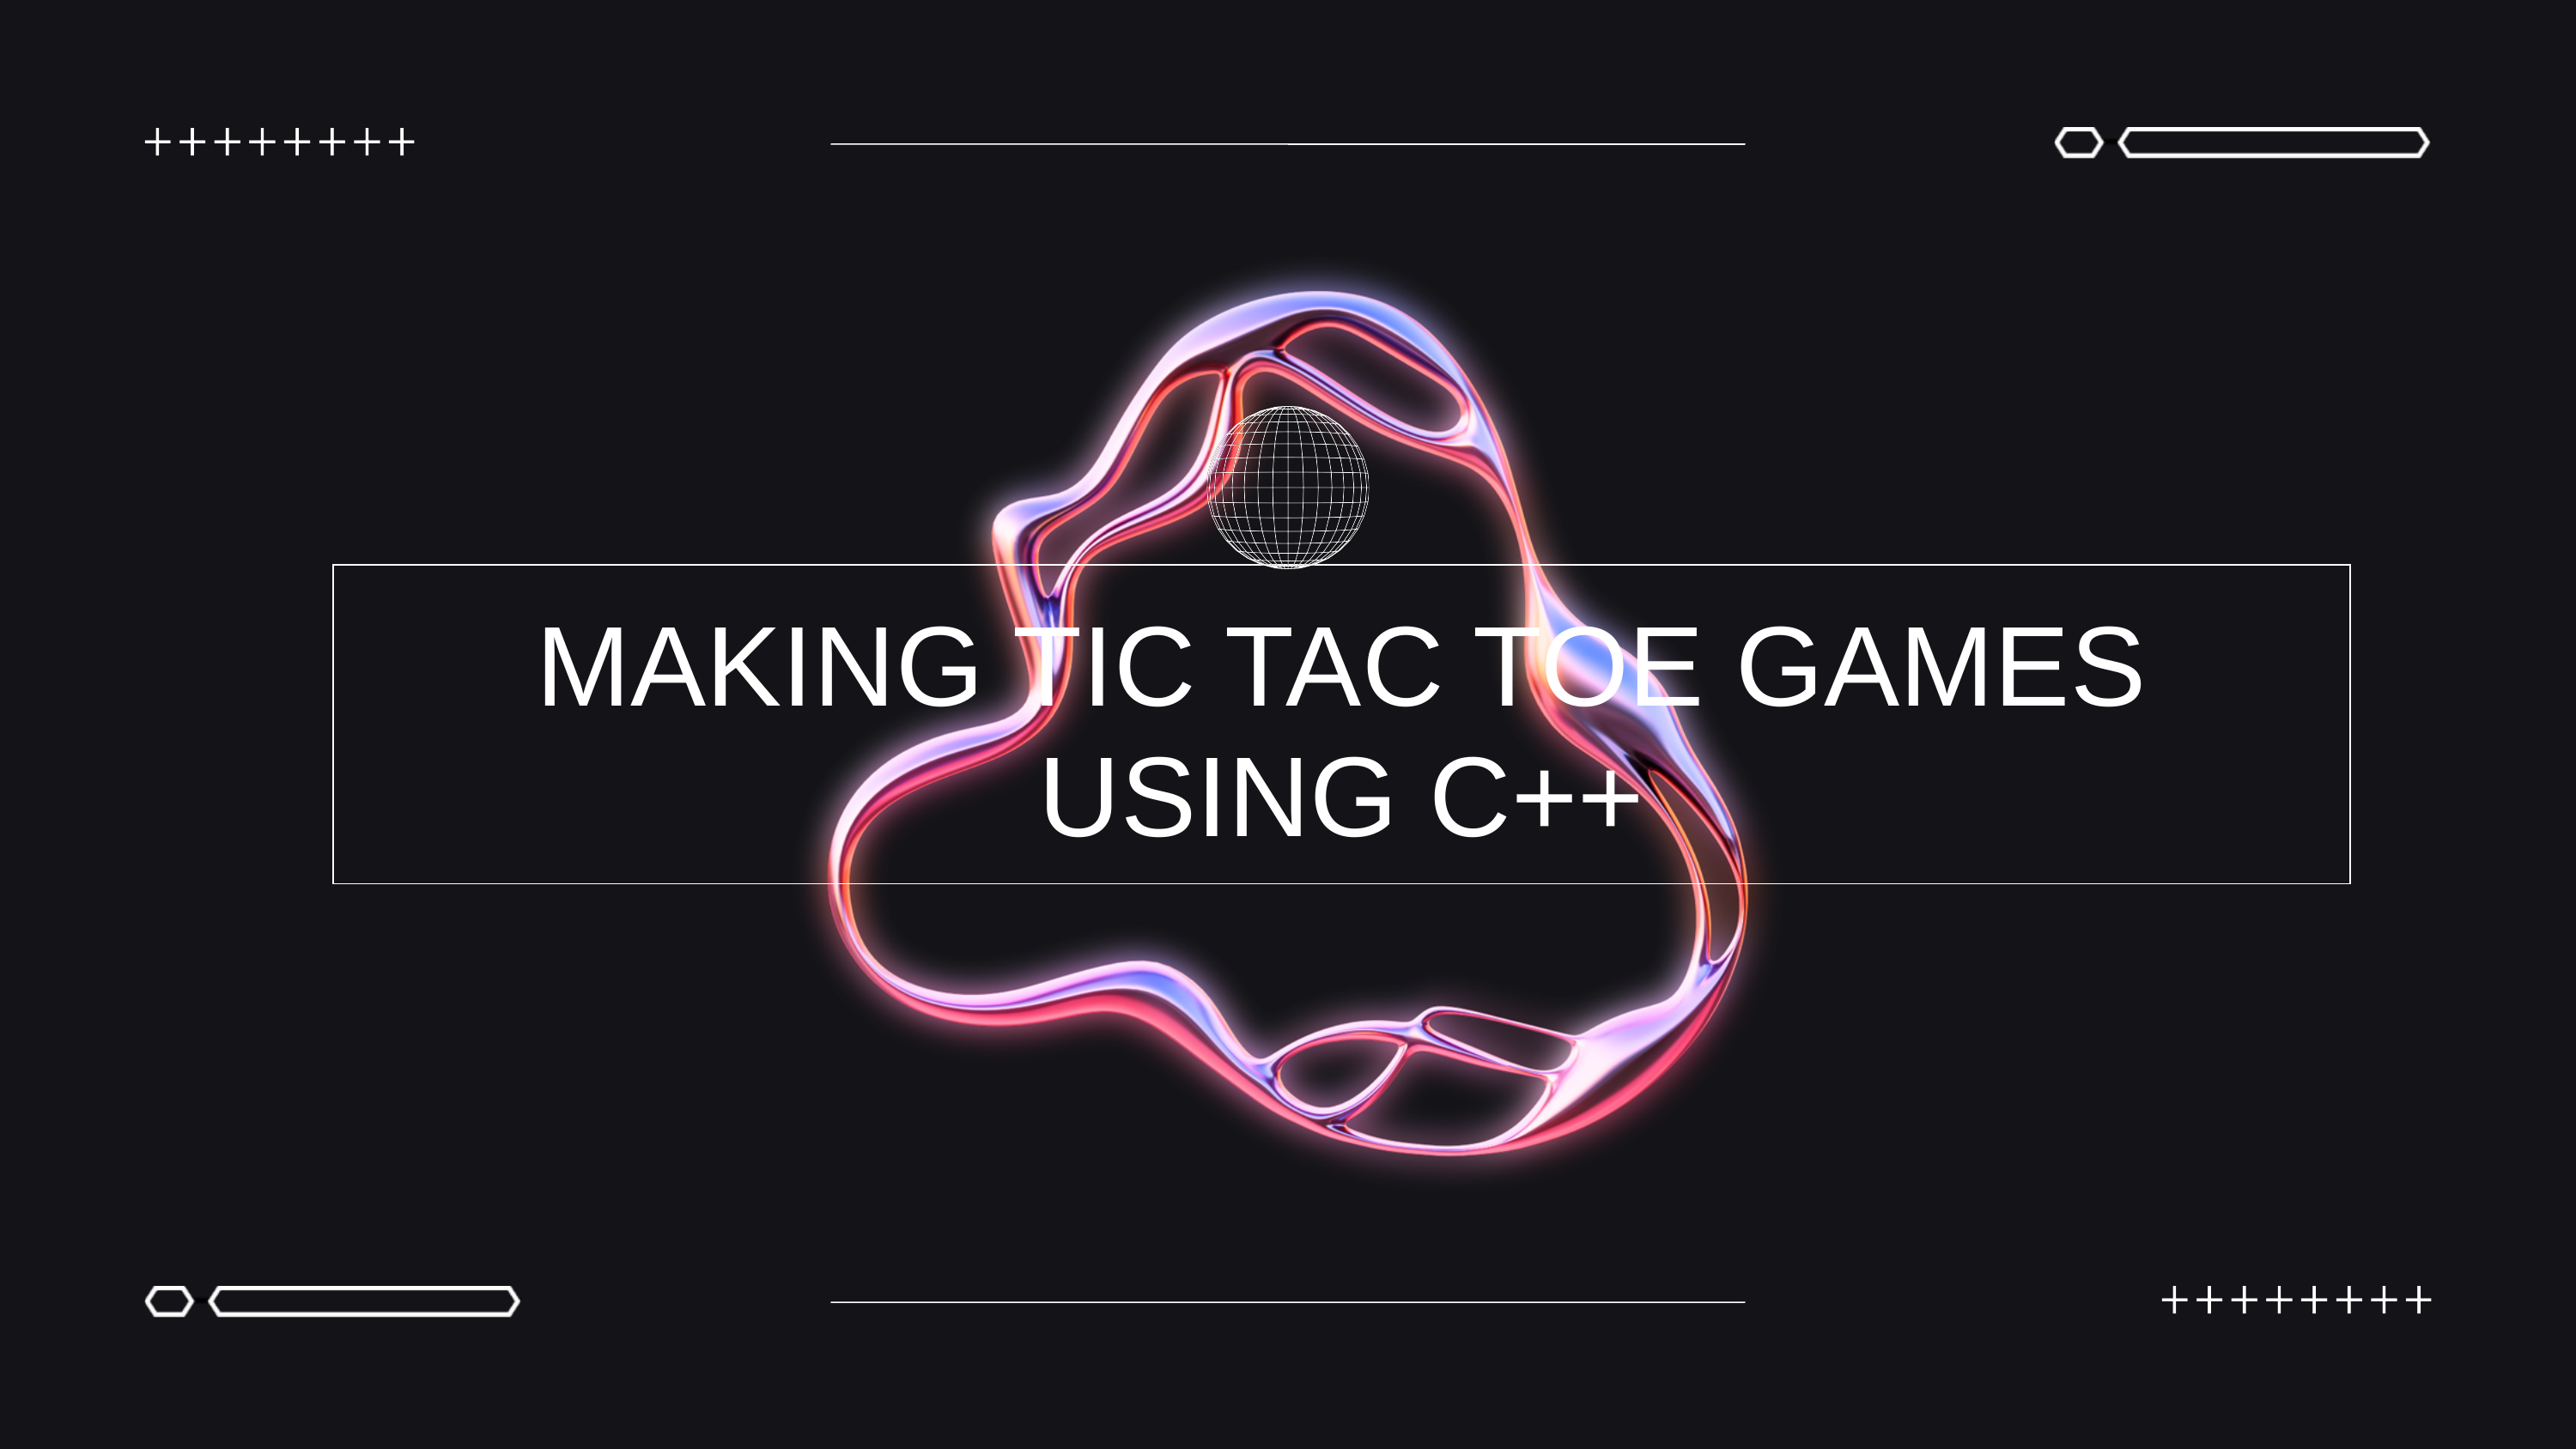

MAKING TIC TAC TOE GAMES USING C++